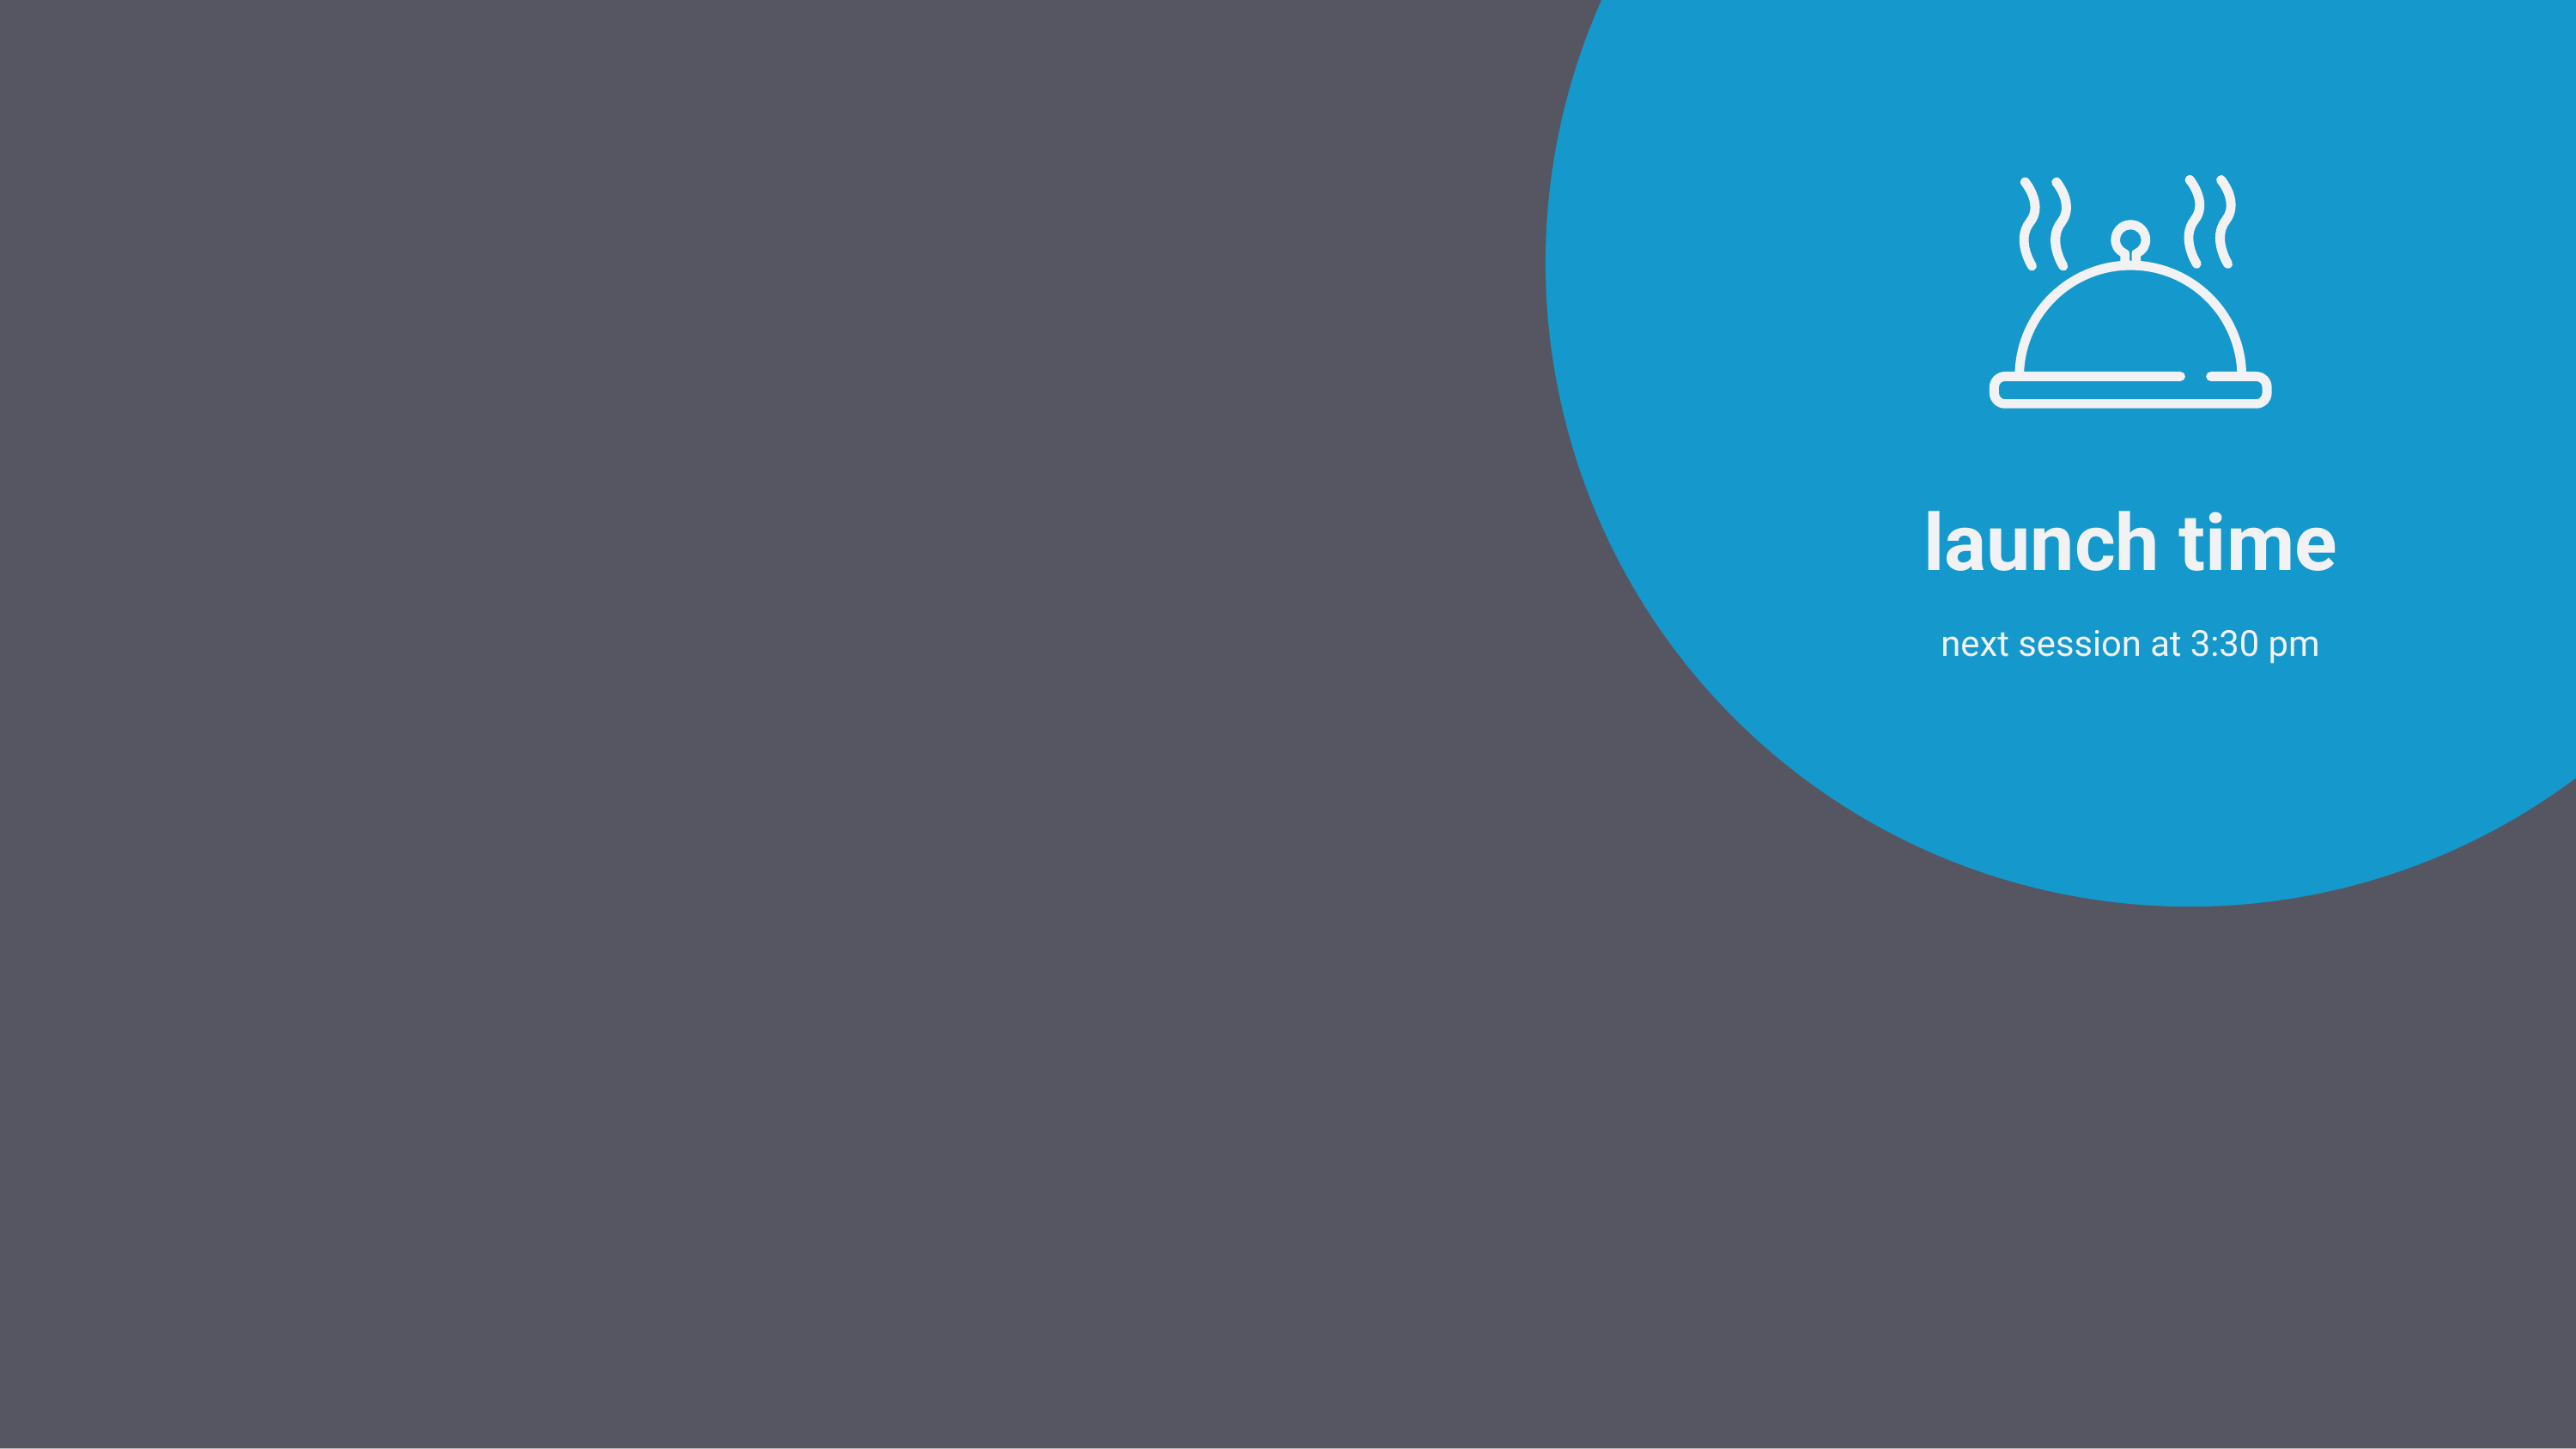

launch time
next session at 3:30 pm